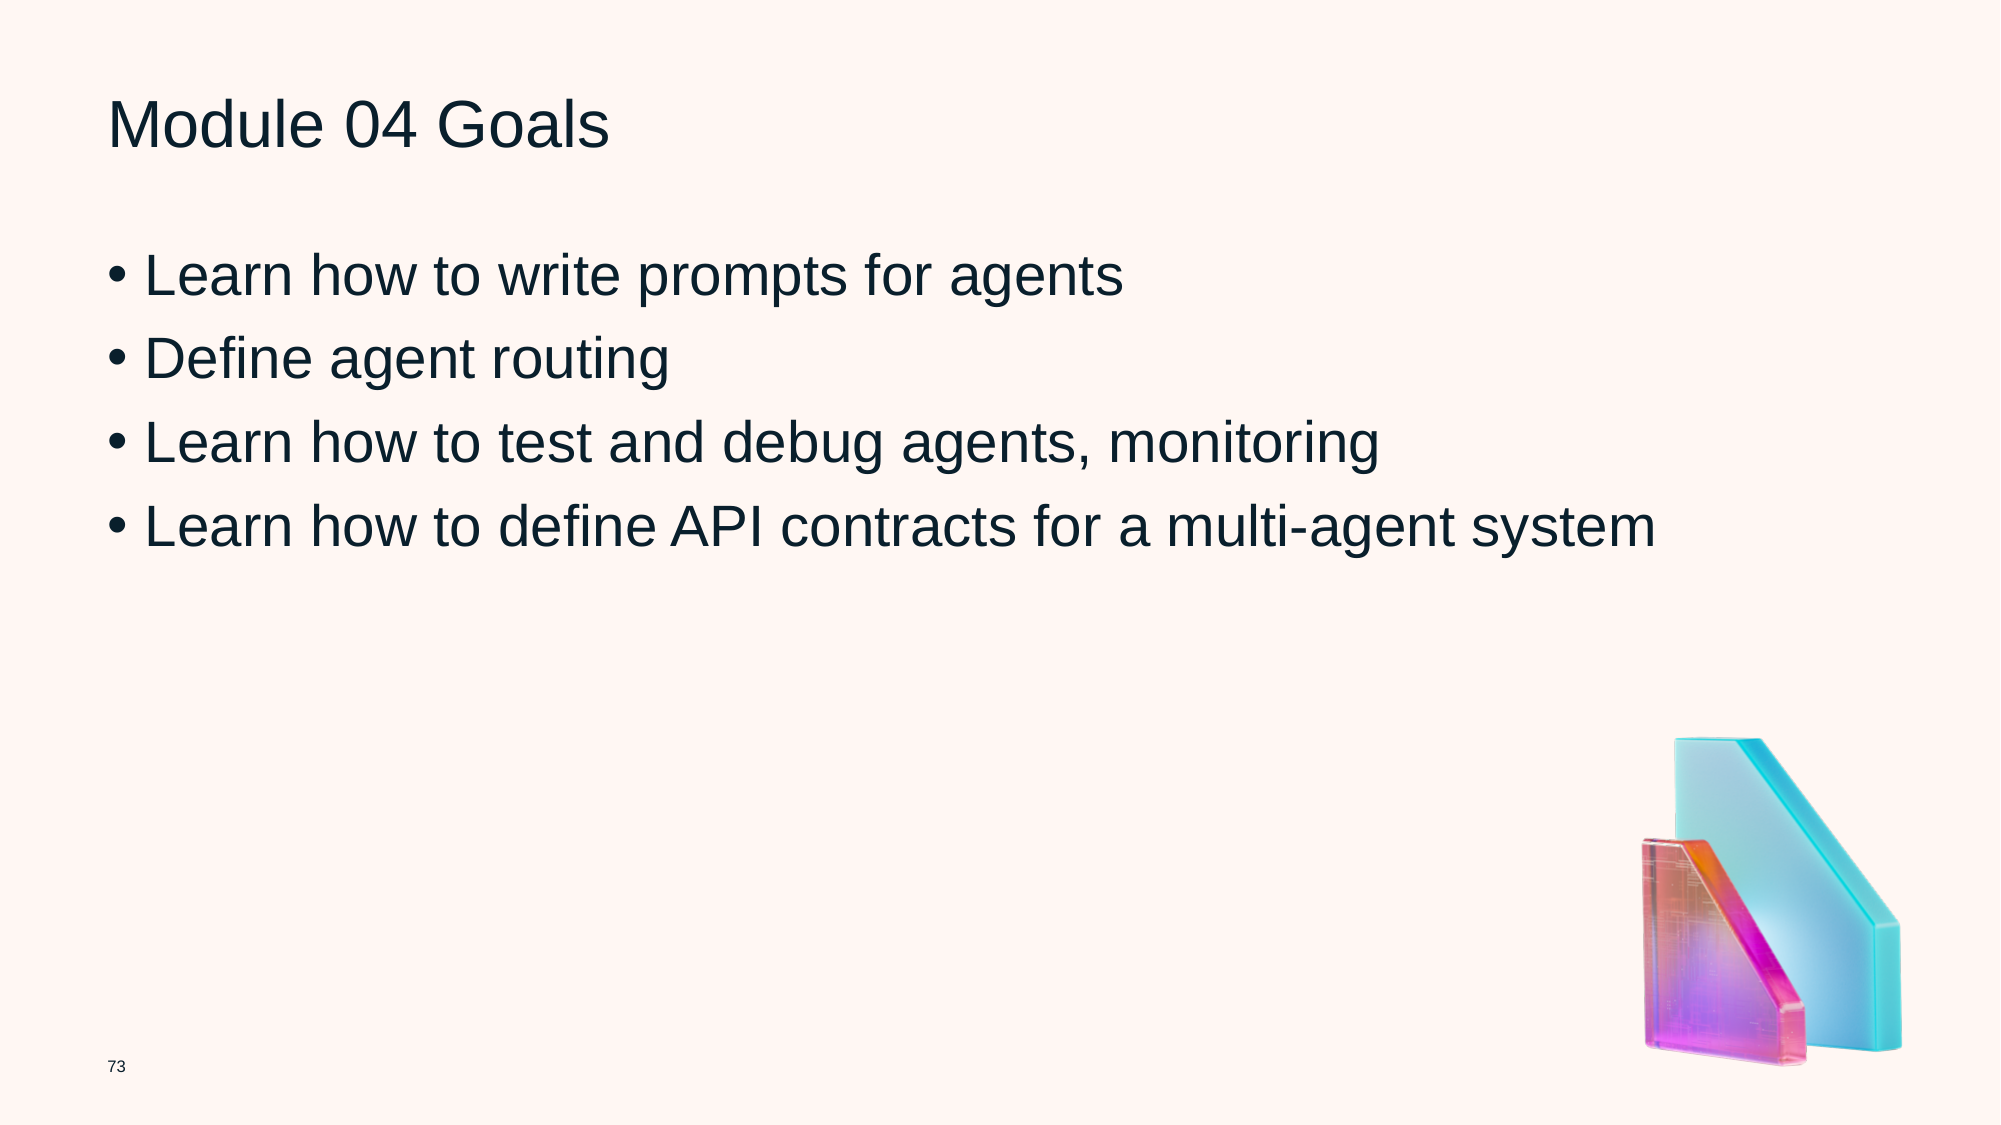

# Module 04 Goals
Learn how to write prompts for agents
Define agent routing
Learn how to test and debug agents, monitoring
Learn how to define API contracts for a multi-agent system
73